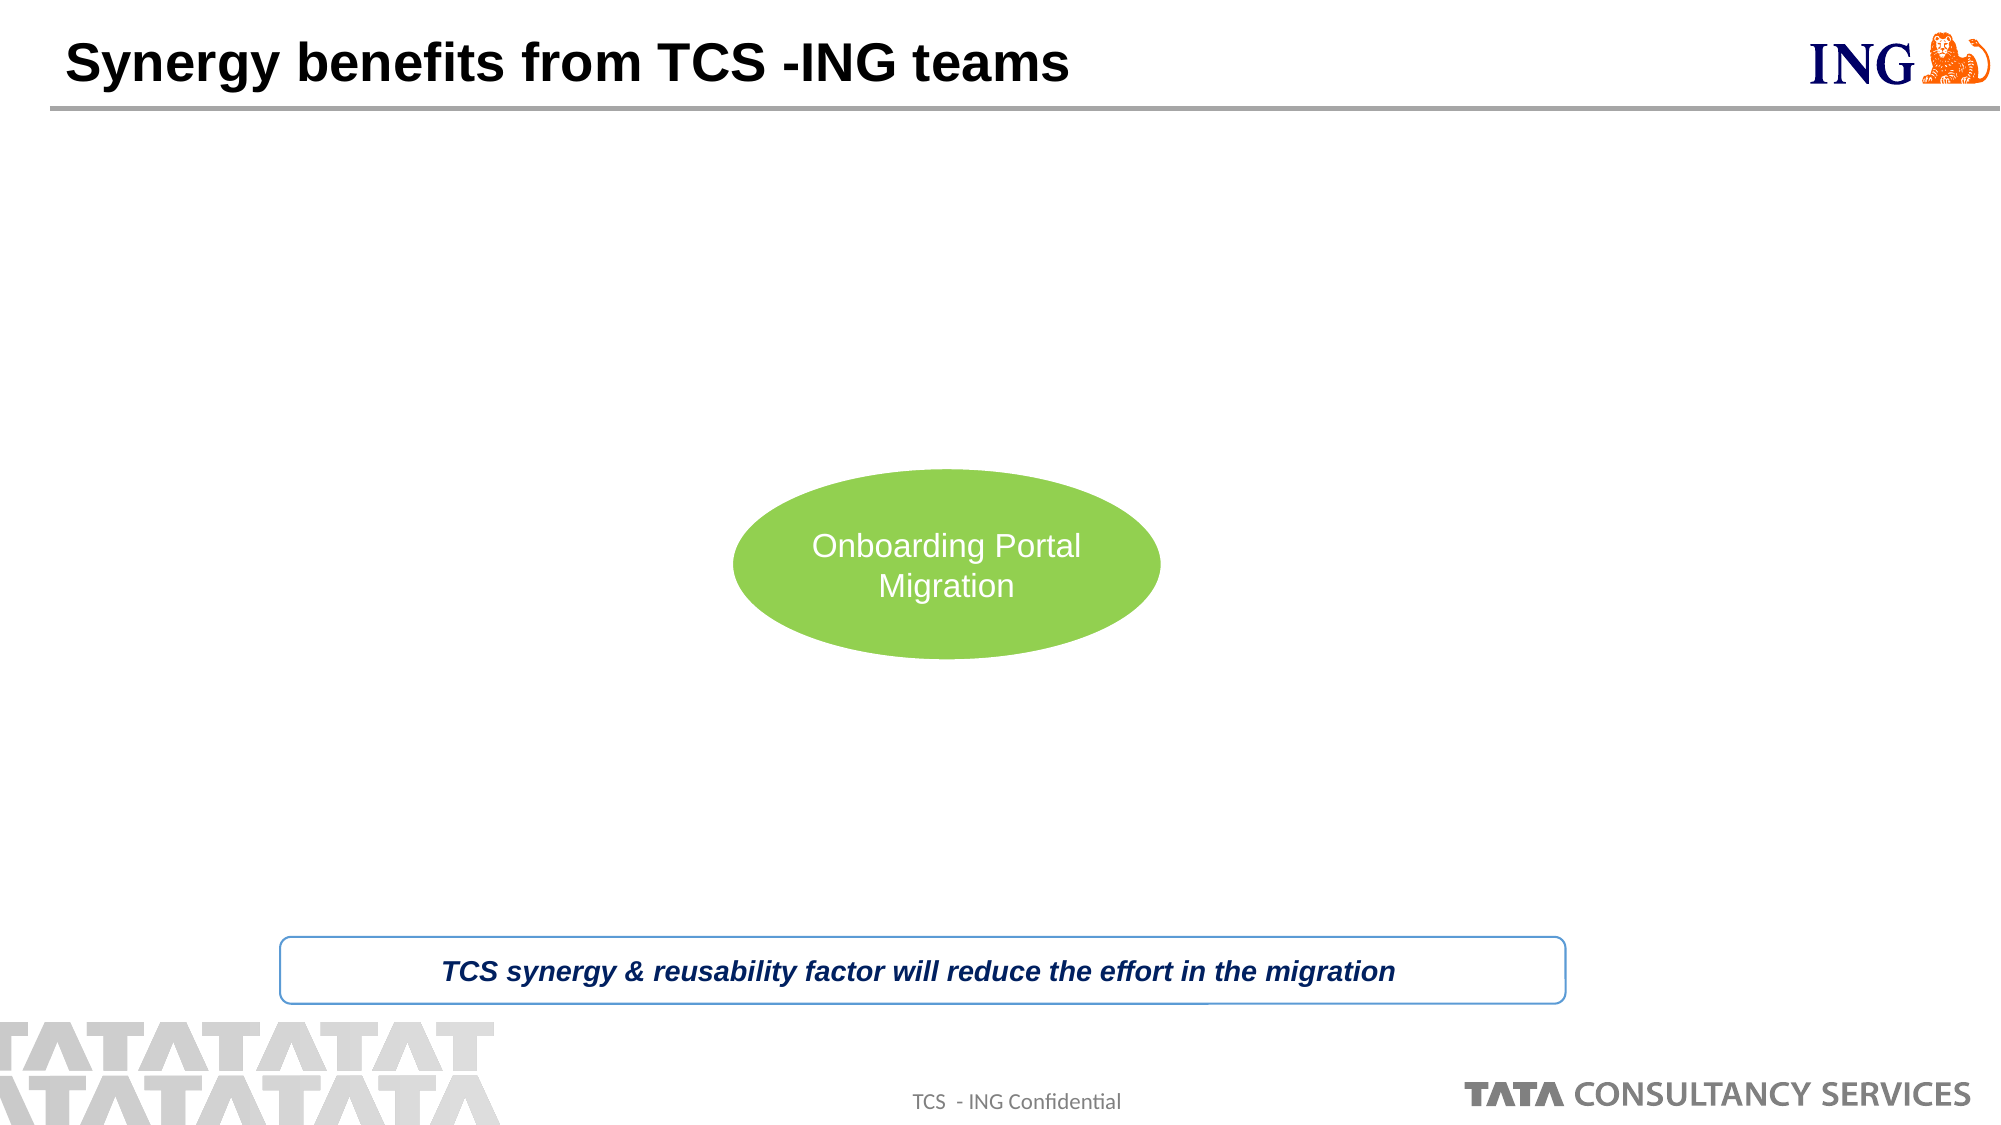

# Synergy benefits from TCS -ING teams
Onboarding Portal
Migration
TCS synergy & reusability factor will reduce the effort in the migration